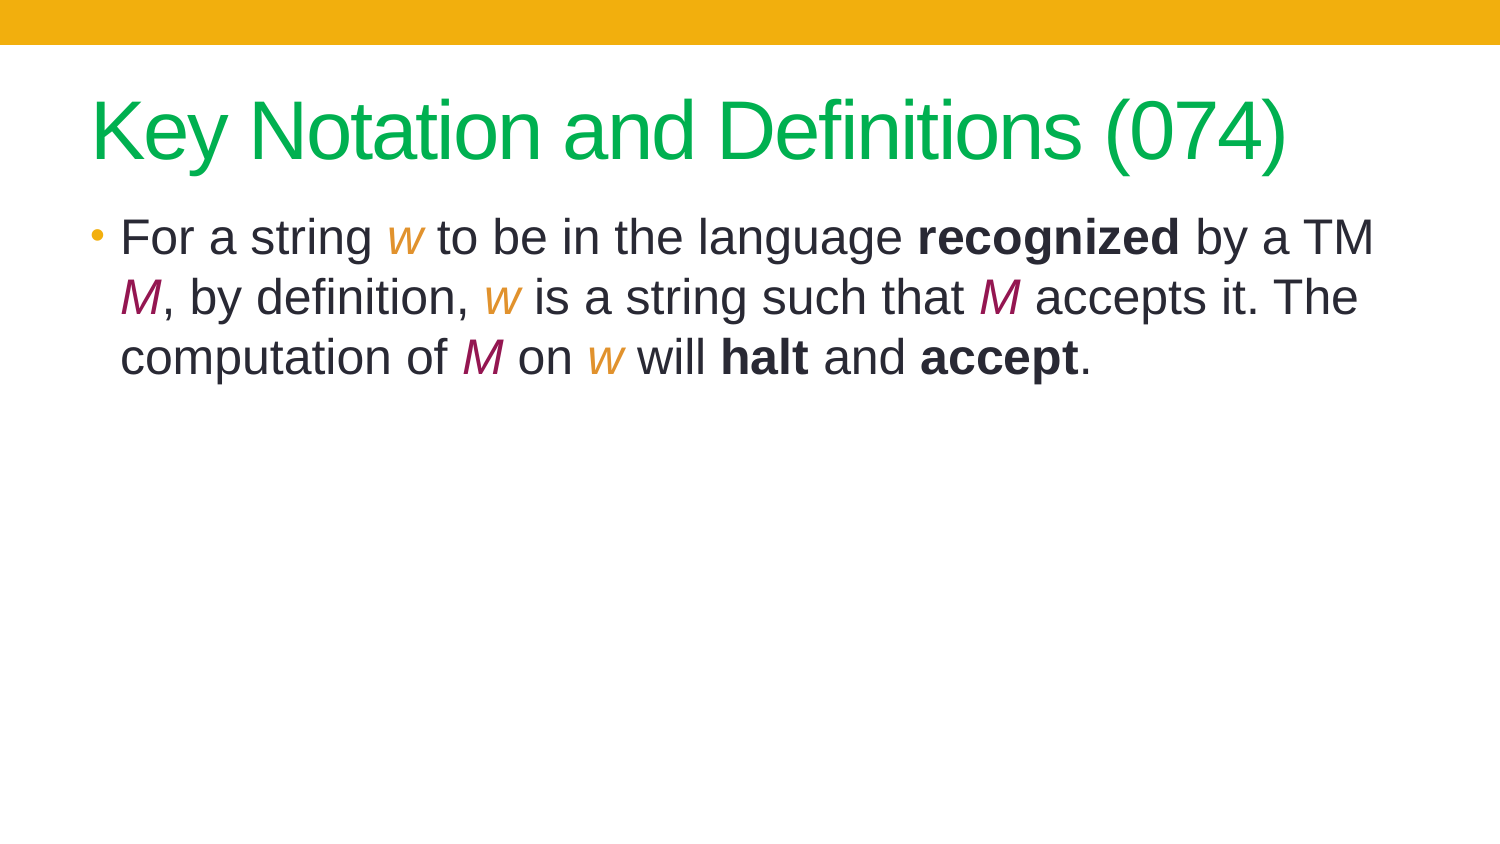

# Key Notation and Definitions (074)
For a string w to be in the language recognized by a TM M, by definition, w is a string such that M accepts it. The computation of M on w will halt and accept.